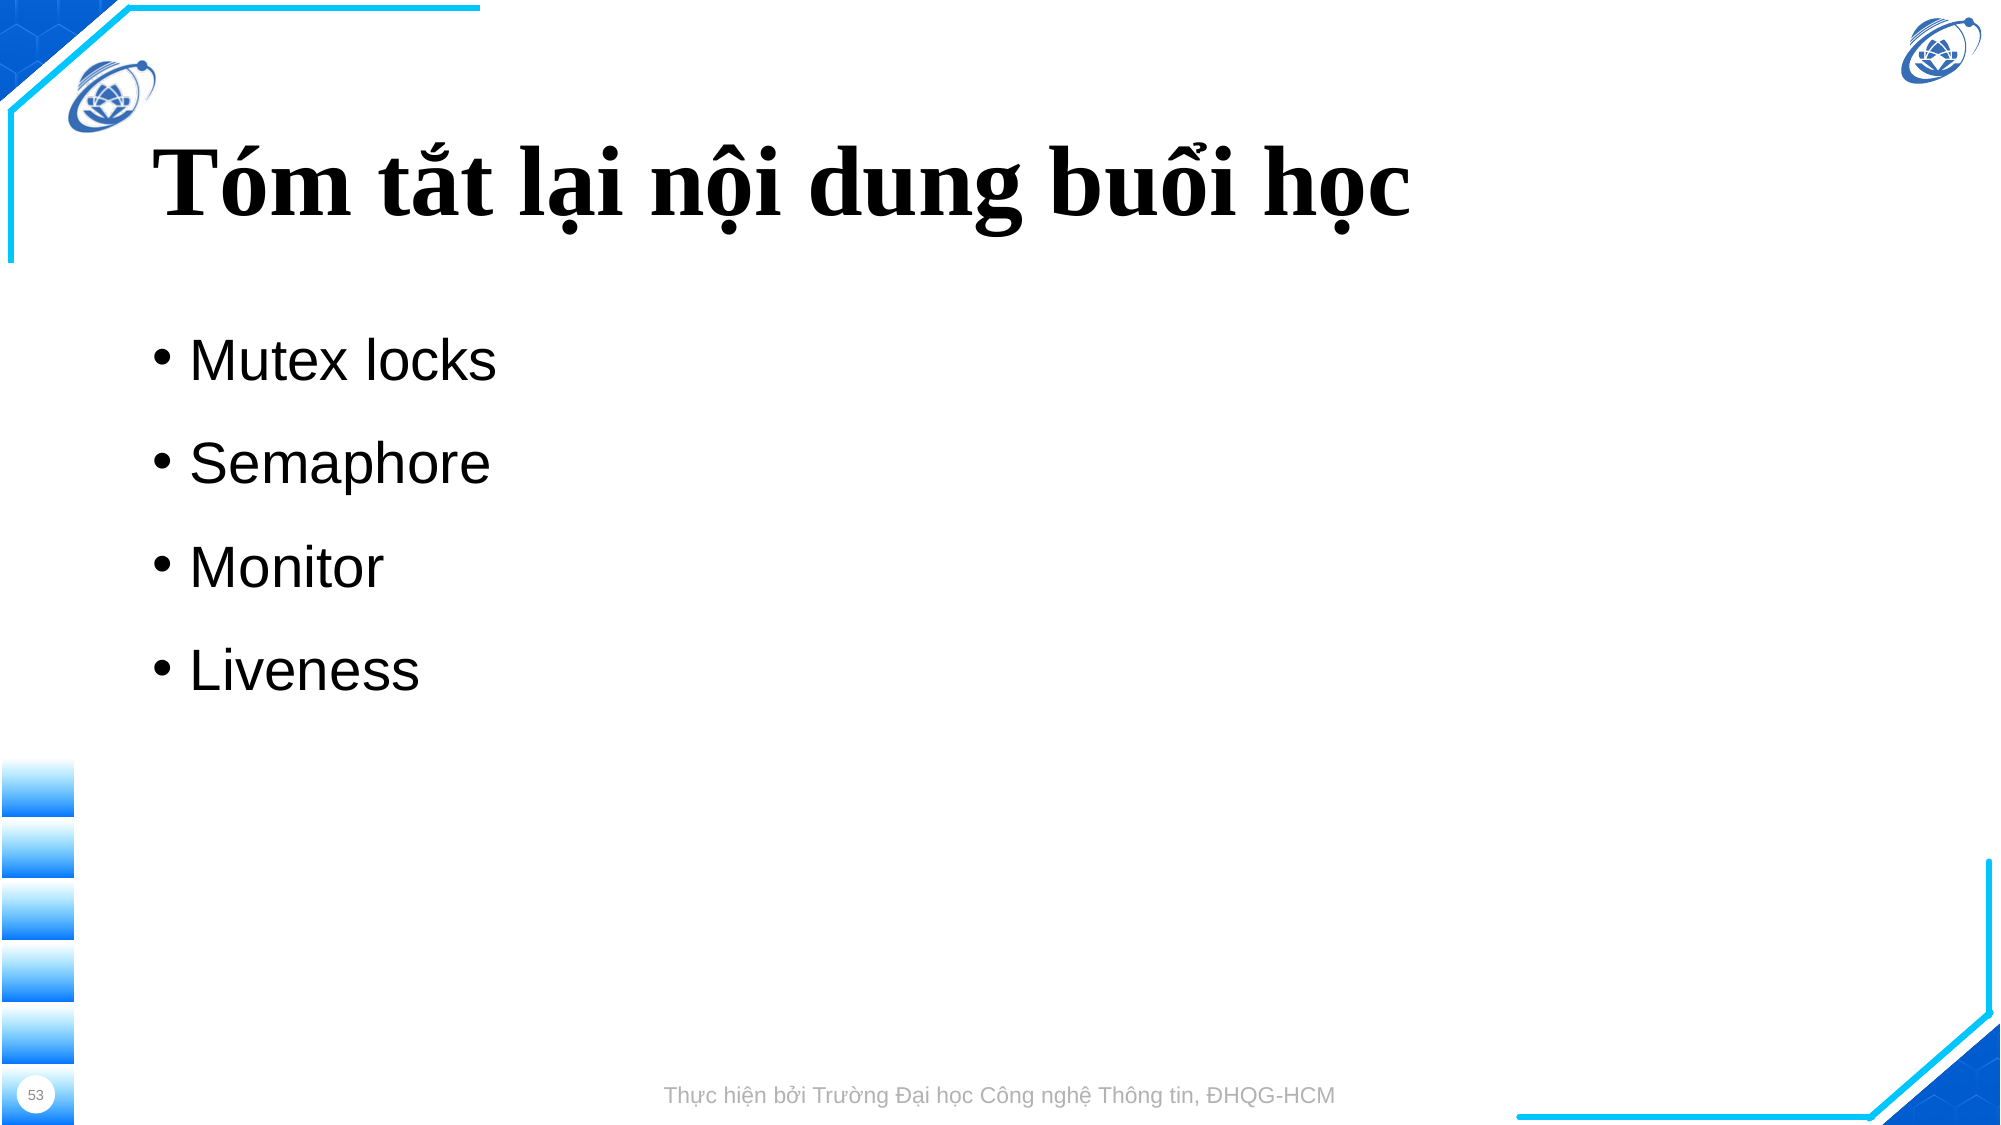

# Tóm tắt lại nội dung buổi học
Mutex locks
Semaphore
Monitor
Liveness

Thực hiện bởi Trường Đại học Công nghệ Thông tin, ĐHQG-HCM
53